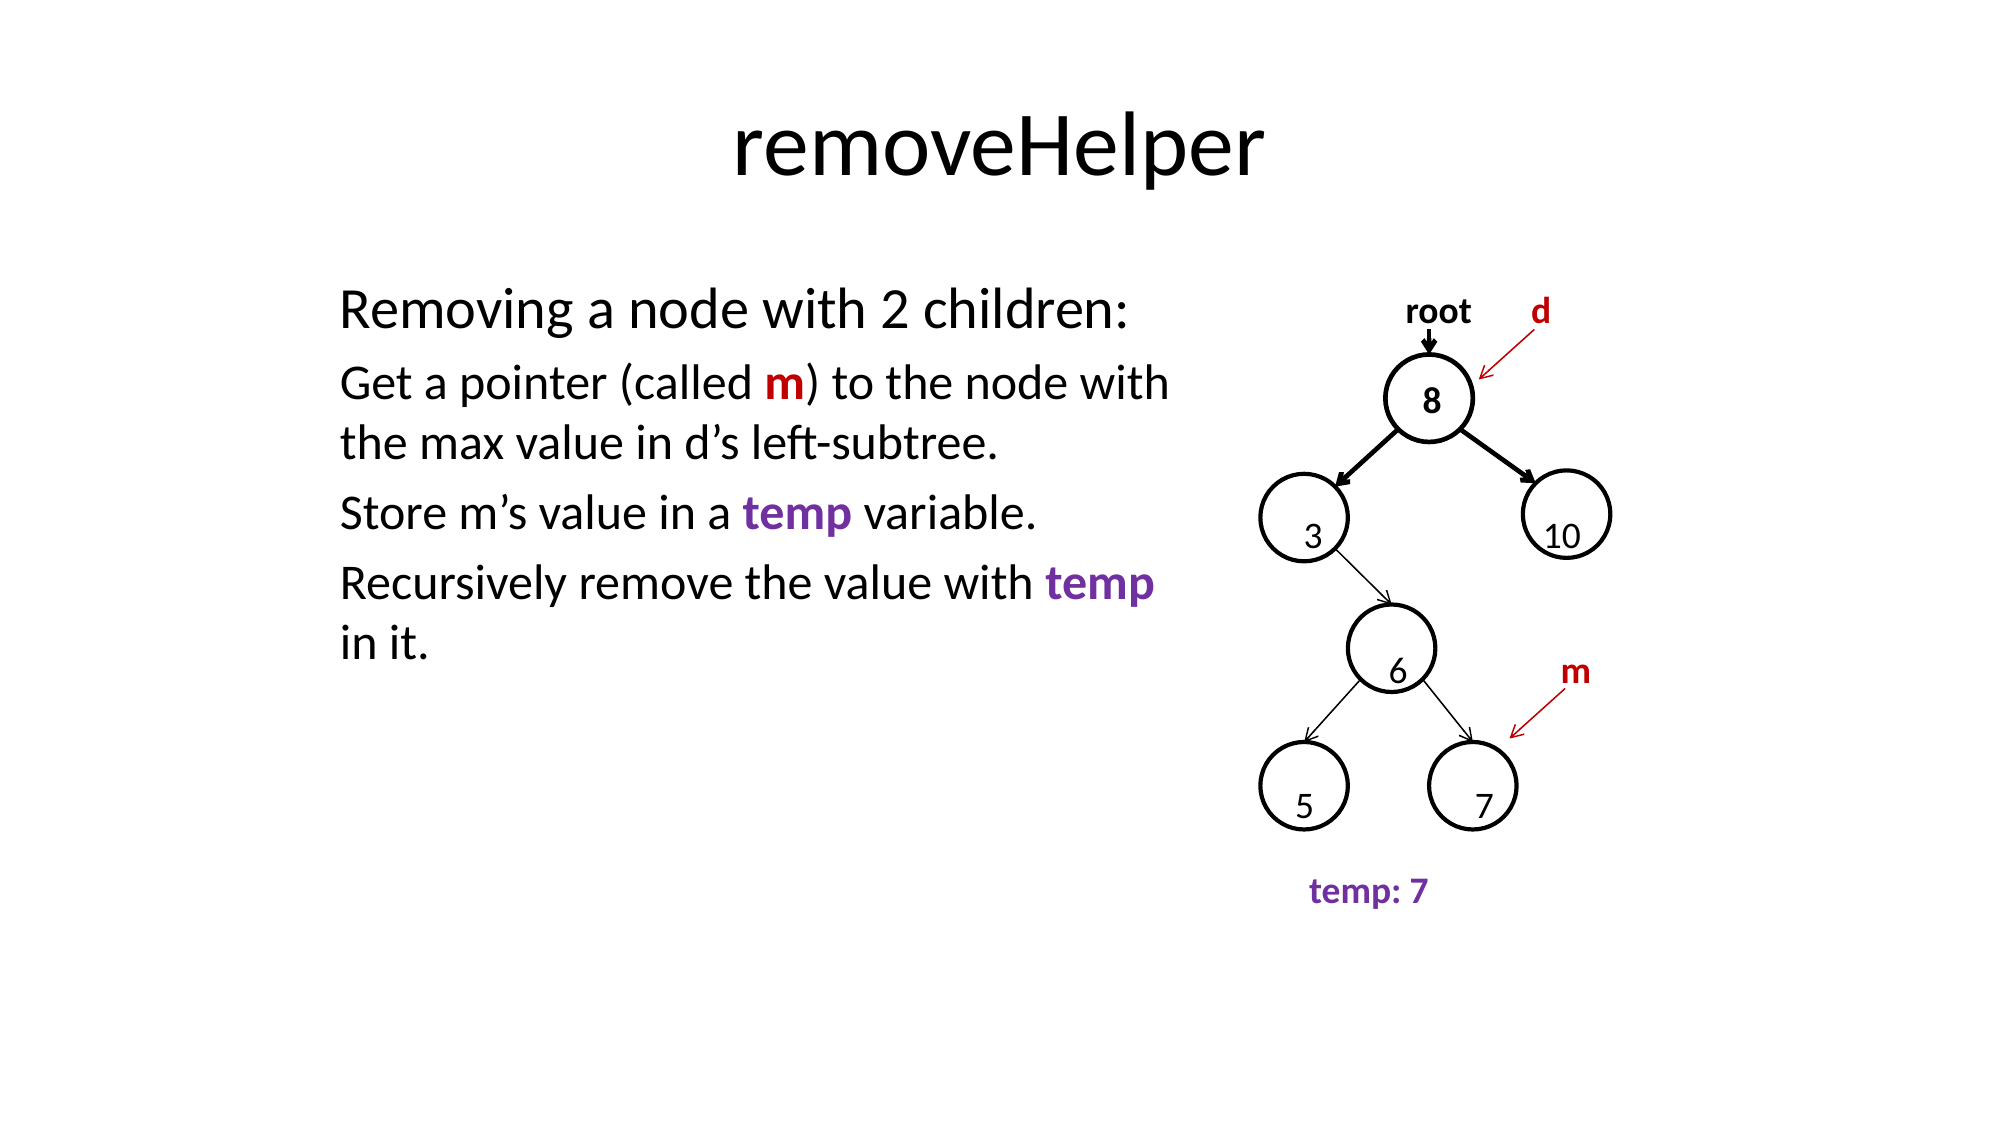

# removeHelper
Removing a node with 2 children:
Get a pointer (called m) to the node with the max value in d’s left-subtree.
Store m’s value in a temp variable.
Recursively remove the value with temp in it.

                             root       d

                               8

                 3                          10

                           6                  m

                5                   7

        	temp: 7